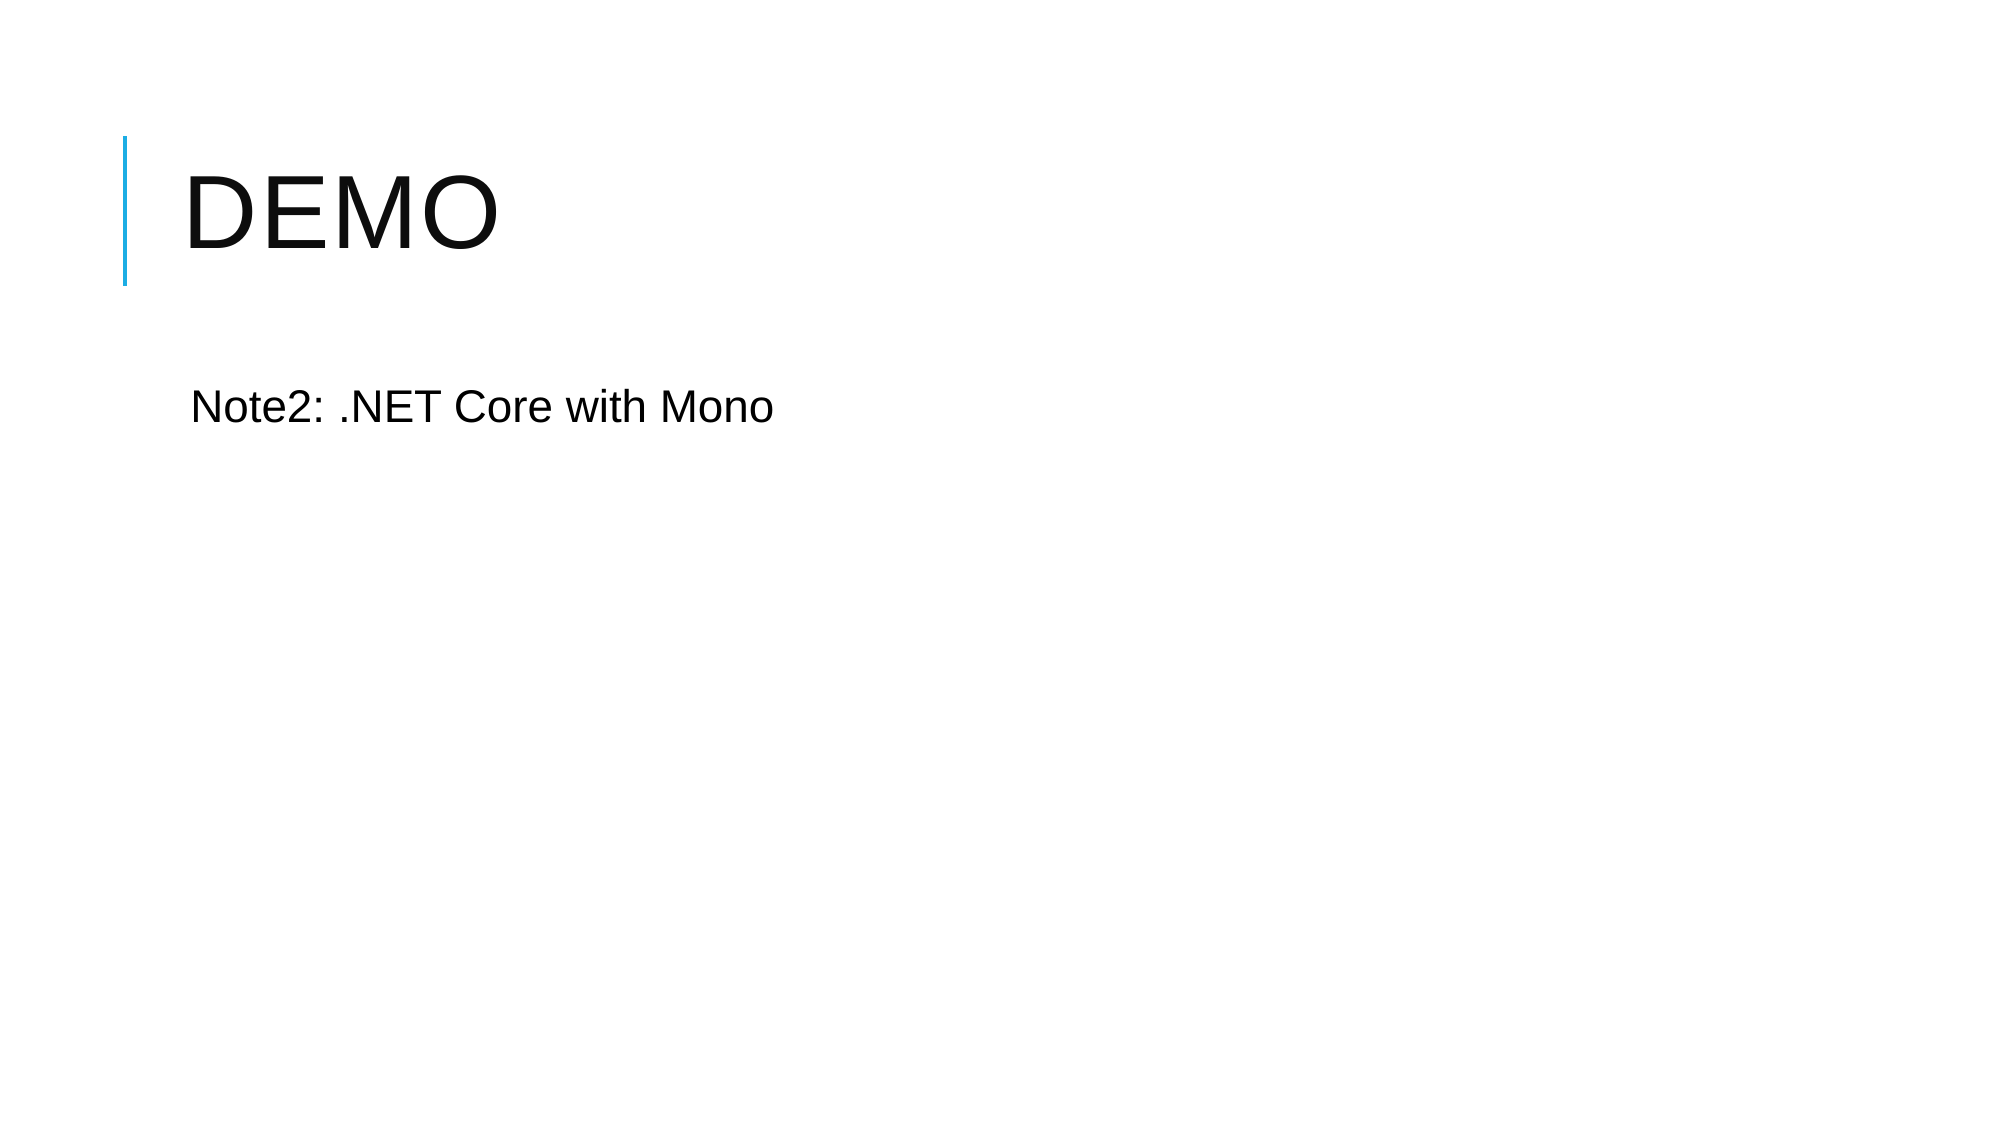

# Demo
Note2: .NET Core with Mono